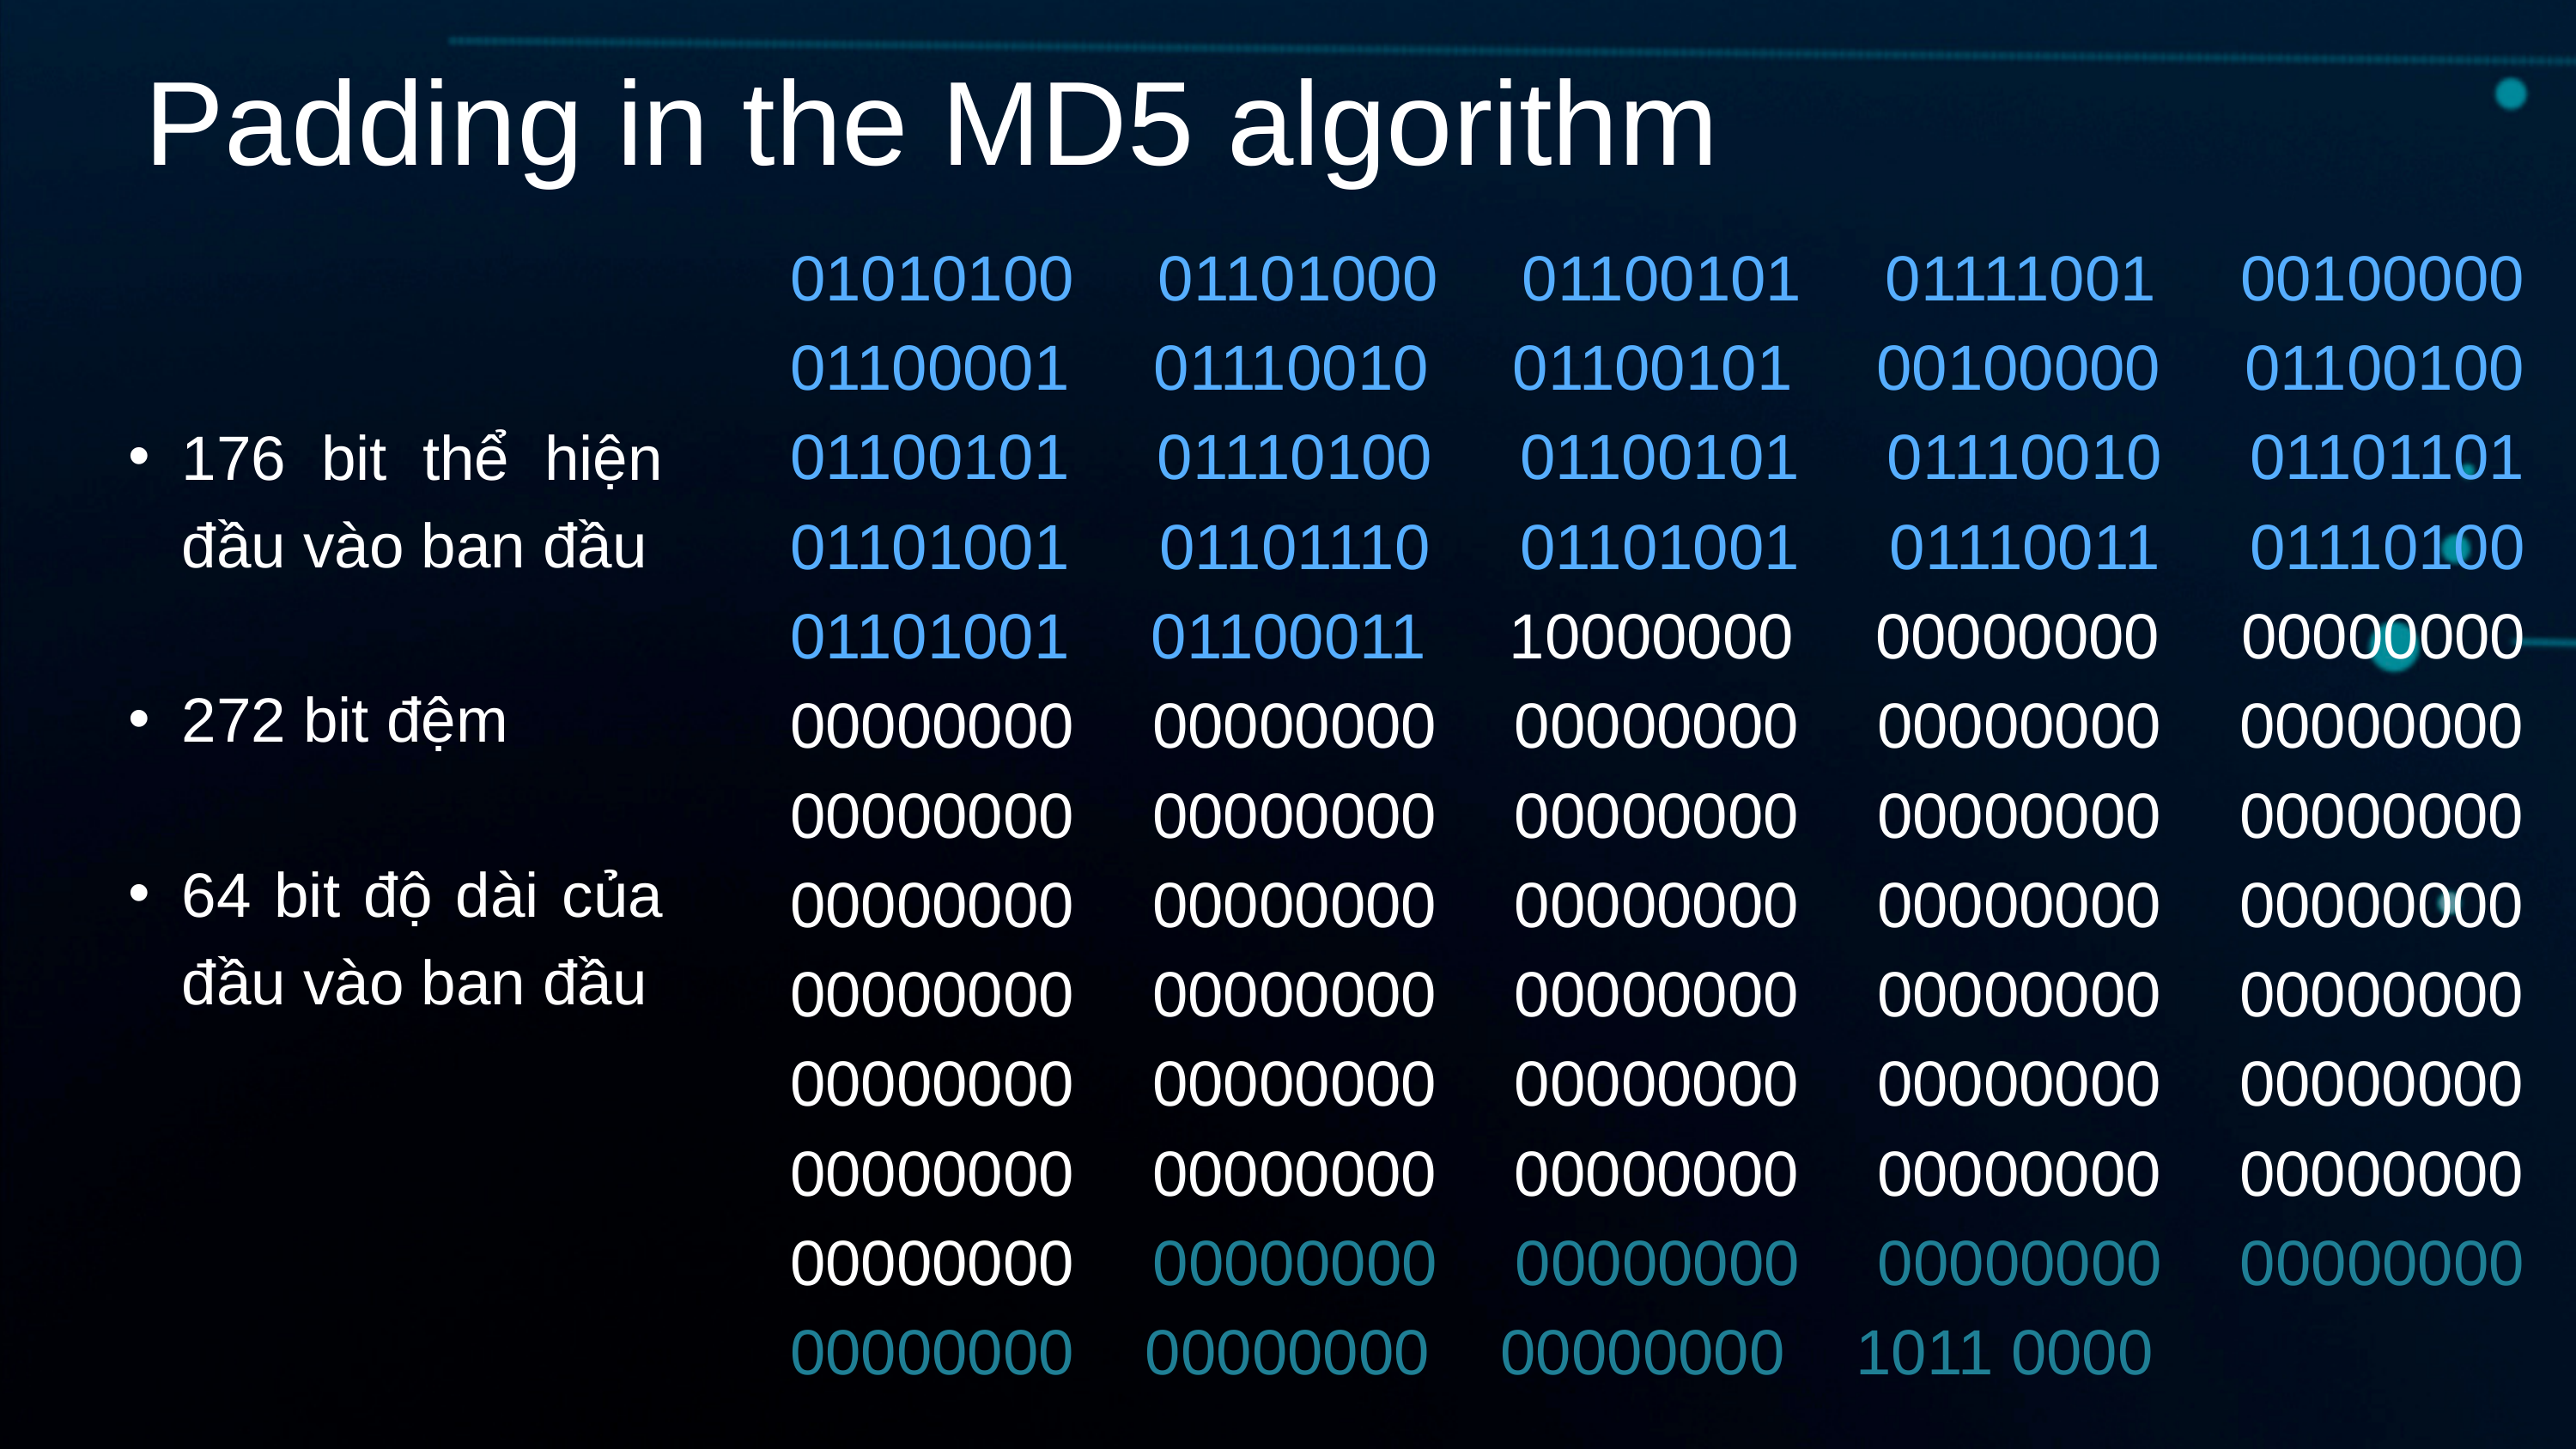

Padding in the MD5 algorithm

01010100 01101000 01100101 01111001 00100000 01100001 01110010 01100101 00100000 01100100 01100101 01110100 01100101 01110010 01101101 01101001 01101110 01101001 01110011 01110100 01101001 01100011 10000000 00000000 00000000 00000000 00000000 00000000 00000000 00000000 00000000 00000000 00000000 00000000 00000000 00000000 00000000 00000000 00000000 00000000 00000000 00000000 00000000 00000000 00000000 00000000 00000000 00000000 00000000 00000000 00000000 00000000 00000000 00000000 00000000 00000000 00000000 00000000 00000000 00000000 00000000    00000000    00000000    1011 0000
176 bit thể hiện đầu vào ban đầu

272 bit đệm

64 bit độ dài của đầu vào ban đầu